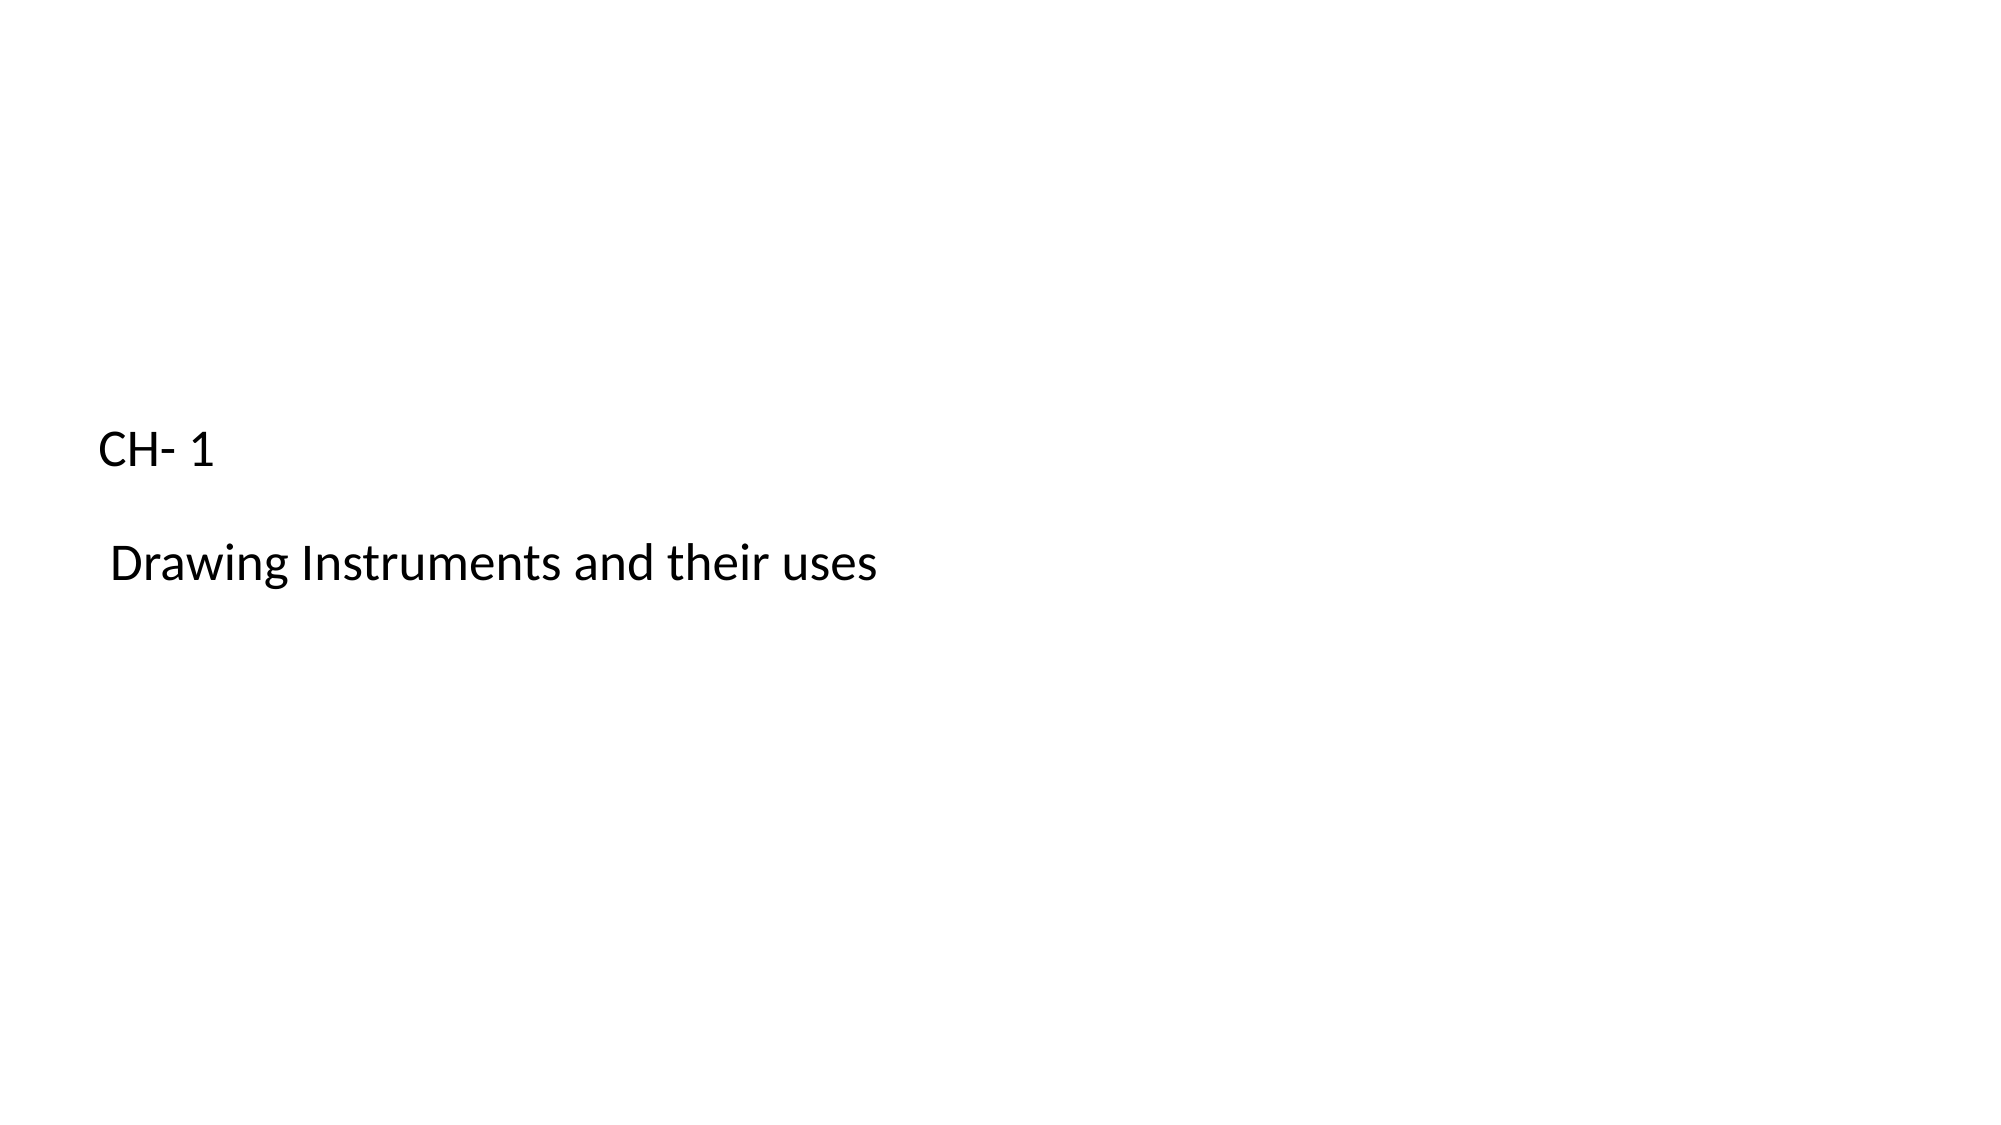

# CH- 1 Drawing Instruments and their uses